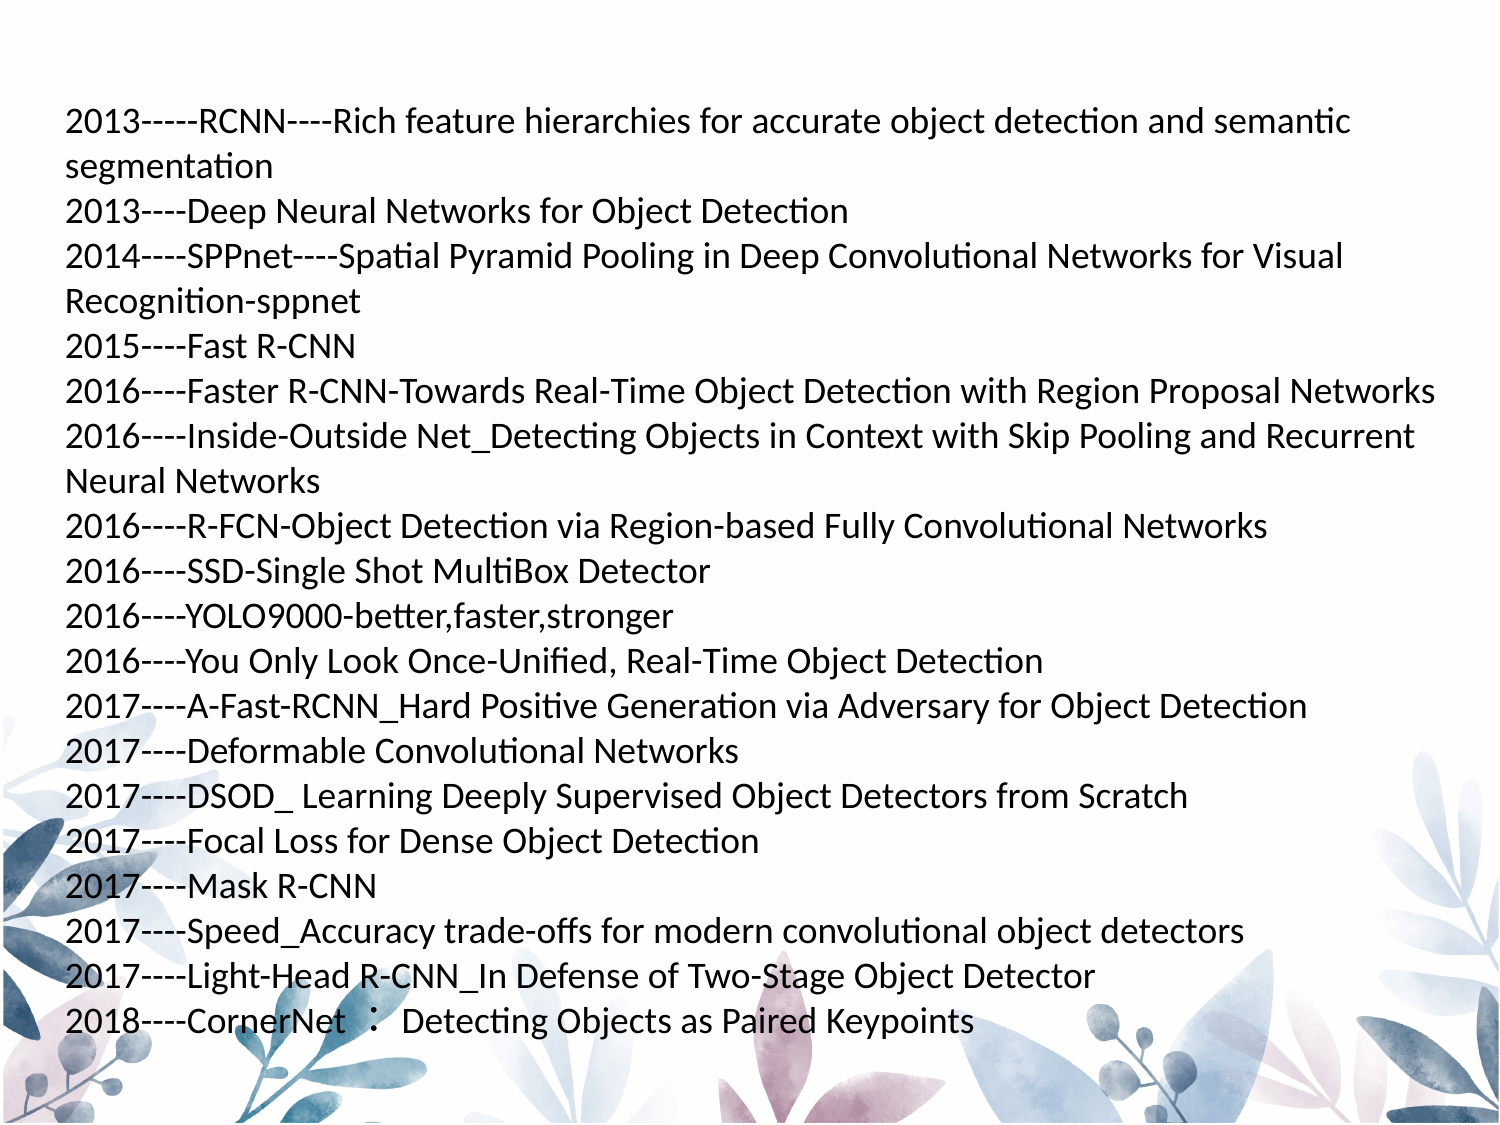

2013-----RCNN----Rich feature hierarchies for accurate object detection and semantic segmentation
2013----Deep Neural Networks for Object Detection
2014----SPPnet----Spatial Pyramid Pooling in Deep Convolutional Networks for Visual Recognition-sppnet
2015----Fast R-CNN
2016----Faster R-CNN-Towards Real-Time Object Detection with Region Proposal Networks
2016----Inside-Outside Net_Detecting Objects in Context with Skip Pooling and Recurrent Neural Networks
2016----R-FCN-Object Detection via Region-based Fully Convolutional Networks
2016----SSD-Single Shot MultiBox Detector
2016----YOLO9000-better,faster,stronger
2016----You Only Look Once-Unified, Real-Time Object Detection
2017----A-Fast-RCNN_Hard Positive Generation via Adversary for Object Detection
2017----Deformable Convolutional Networks
2017----DSOD_ Learning Deeply Supervised Object Detectors from Scratch
2017----Focal Loss for Dense Object Detection
2017----Mask R-CNN
2017----Speed_Accuracy trade-offs for modern convolutional object detectors
2017----Light-Head R-CNN_In Defense of Two-Stage Object Detector
2018----CornerNet：Detecting Objects as Paired Keypoints